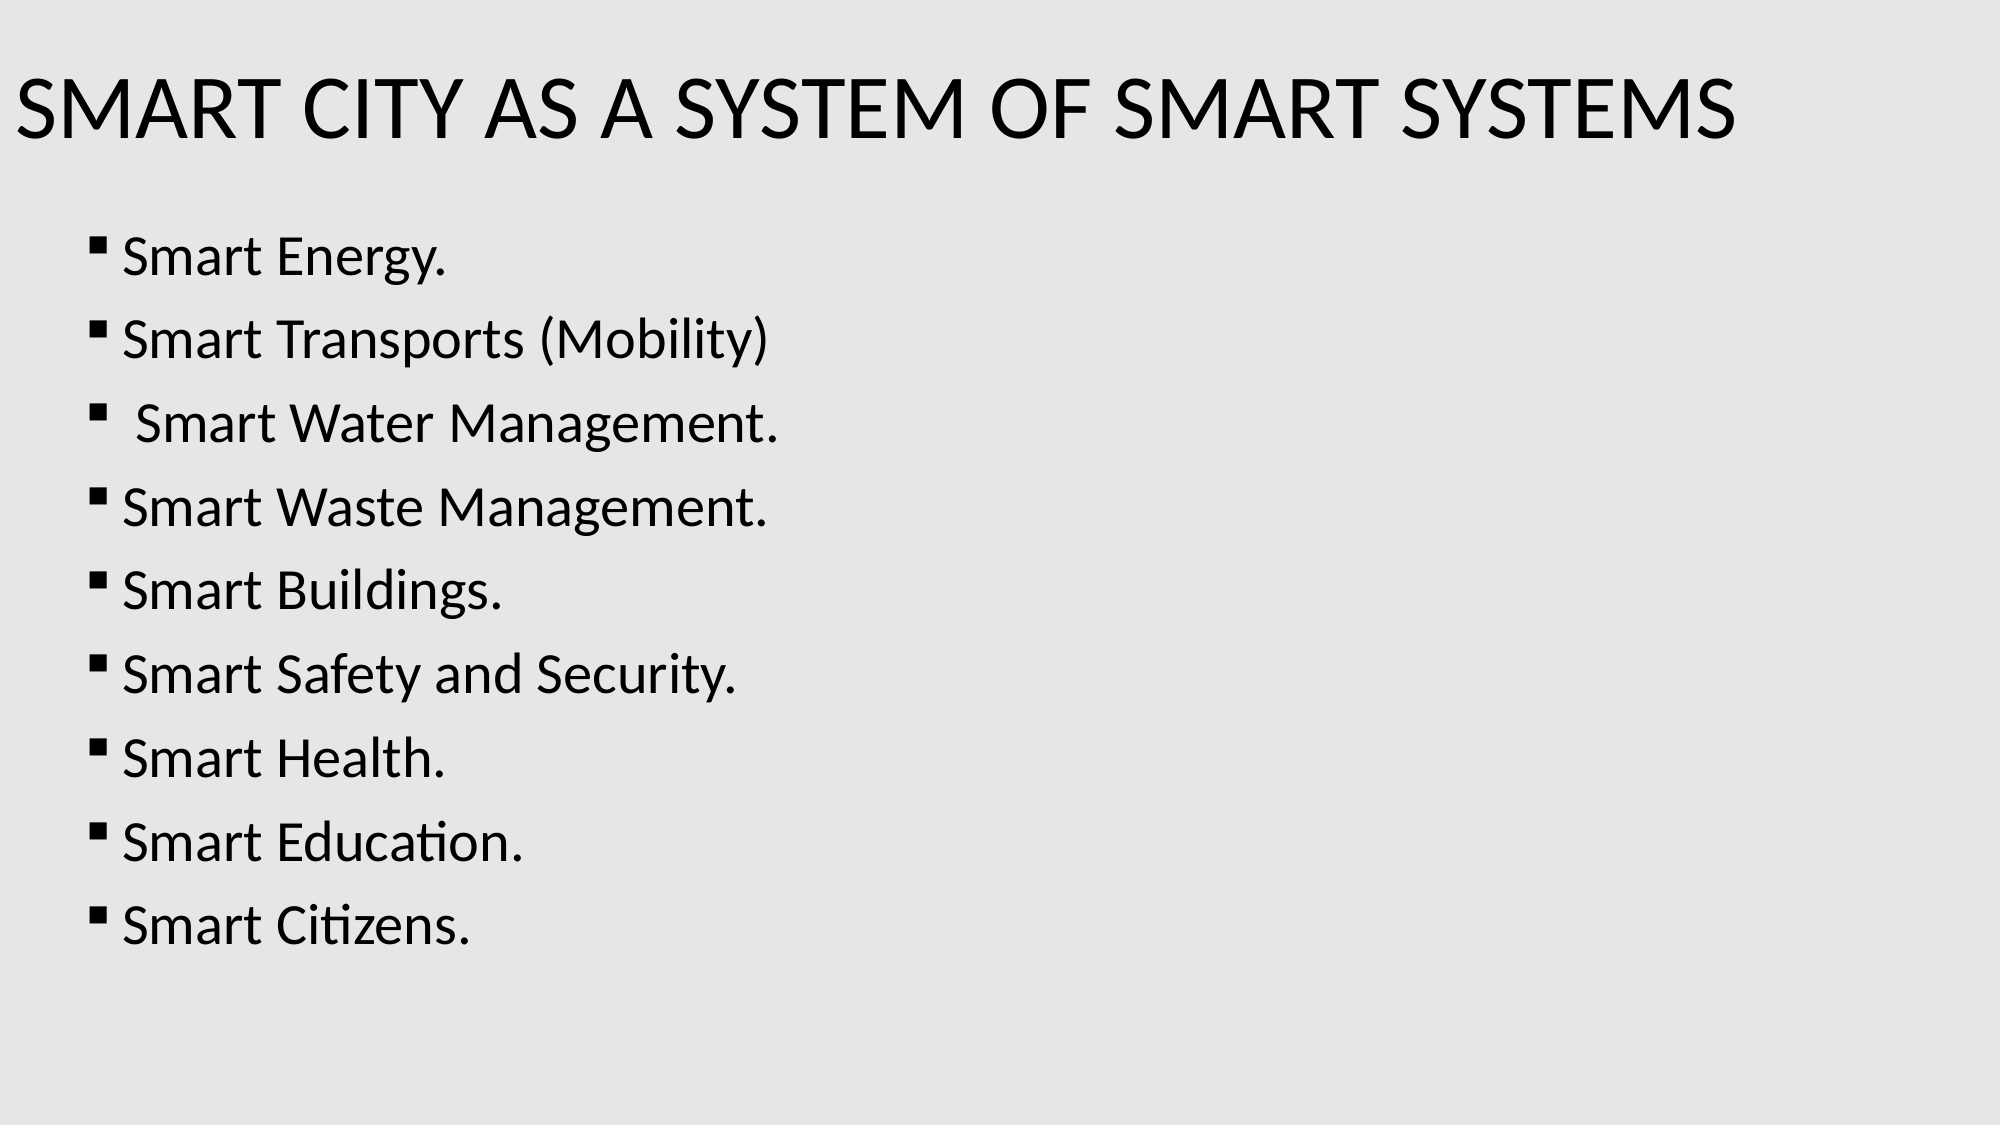

# SMART CITY AS A SYSTEM OF SMART SYSTEMS
Smart Energy.
Smart Transports (Mobility)
 Smart Water Management.
Smart Waste Management.
Smart Buildings.
Smart Safety and Security.
Smart Health.
Smart Education.
Smart Citizens.